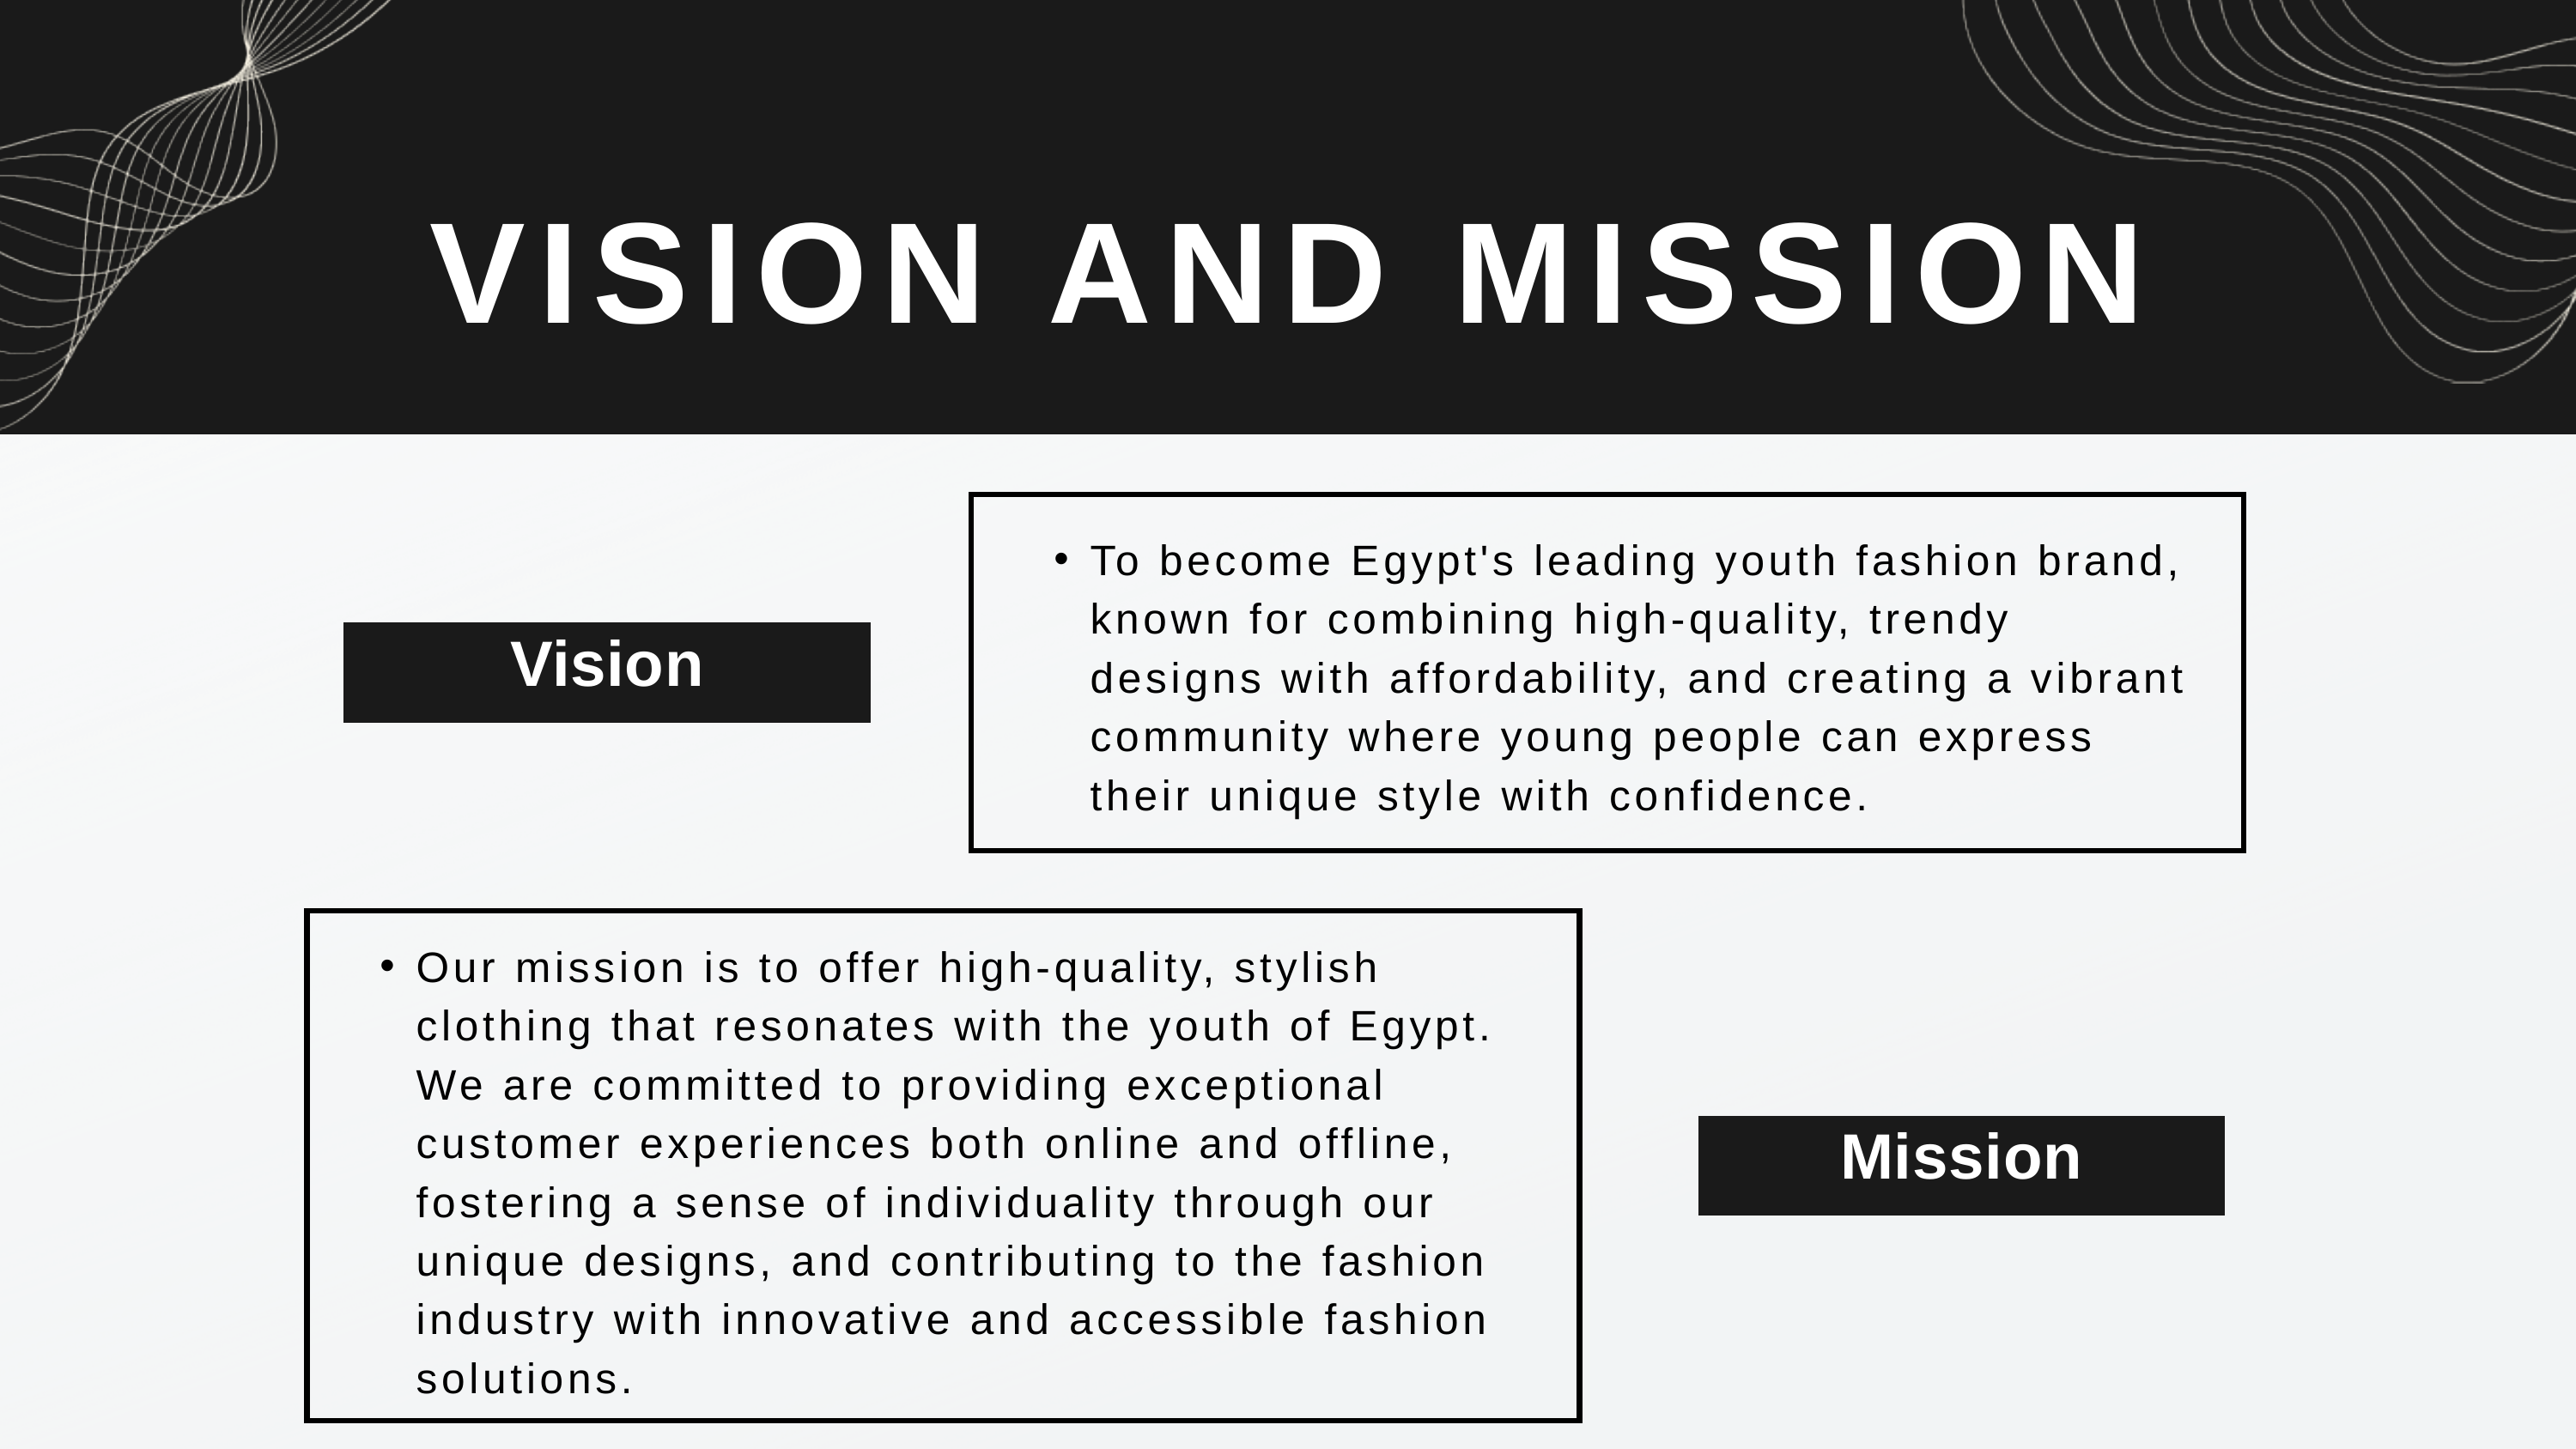

VISION AND MISSION

To become Egypt's leading youth fashion brand, known for combining high-quality, trendy designs with affordability, and creating a vibrant community where young people can express their unique style with confidence.

Vision

Our mission is to offer high-quality, stylish clothing that resonates with the youth of Egypt. We are committed to providing exceptional customer experiences both online and offline, fostering a sense of individuality through our unique designs, and contributing to the fashion industry with innovative and accessible fashion solutions.

Mission